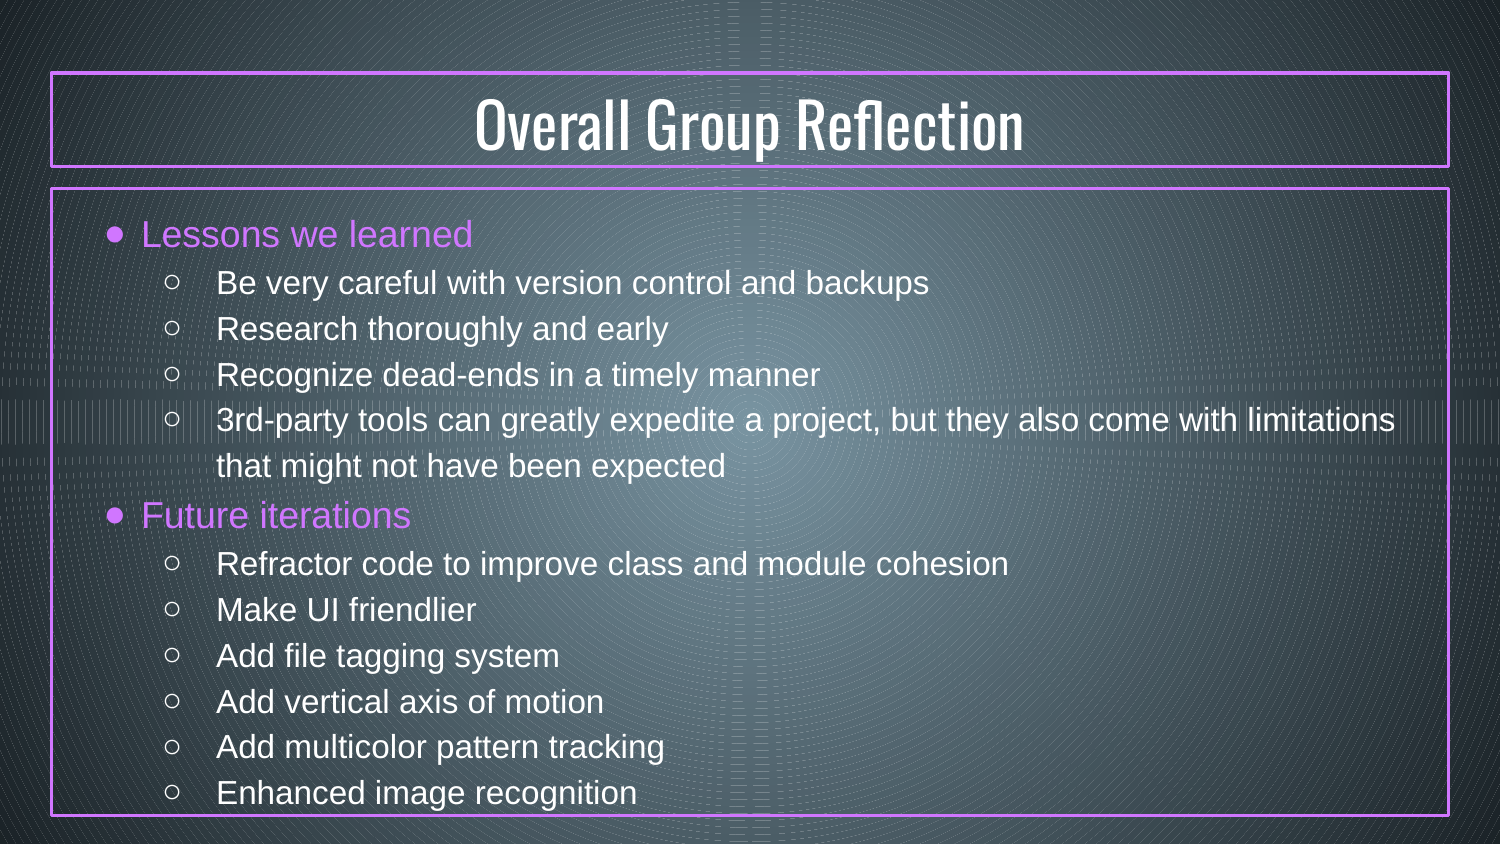

# Overall Group Reflection
Lessons we learned
Be very careful with version control and backups
Research thoroughly and early
Recognize dead-ends in a timely manner
3rd-party tools can greatly expedite a project, but they also come with limitations that might not have been expected
Future iterations
Refractor code to improve class and module cohesion
Make UI friendlier
Add file tagging system
Add vertical axis of motion
Add multicolor pattern tracking
Enhanced image recognition